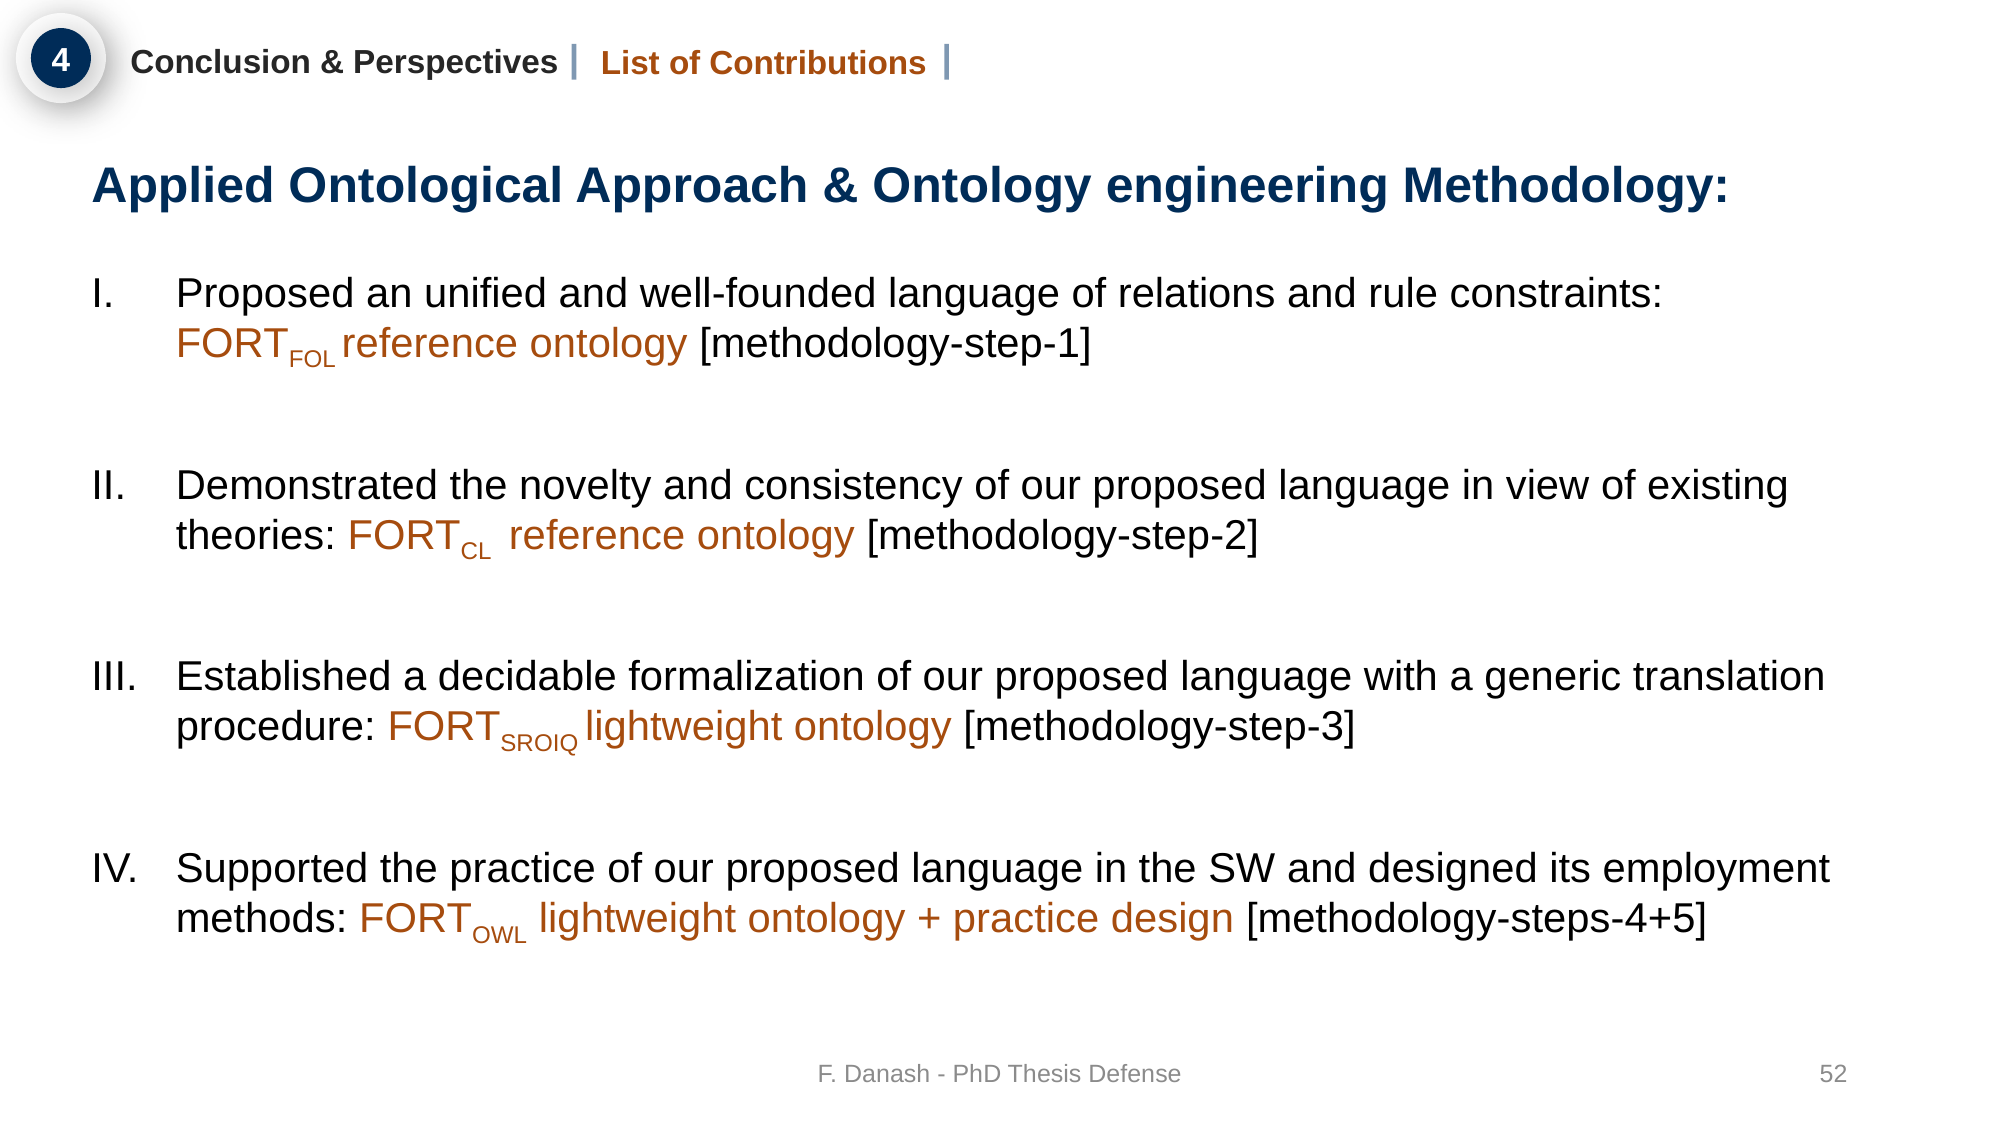

4
Conclusion & Perspectives
List of Contributions
Applied Ontological Approach & Ontology engineering Methodology:

Proposed an unified and well-founded language of relations and rule constraints:              FORTFOL reference ontology [methodology-step-1]

Demonstrated the novelty and consistency of our proposed language in view of existing theories: FORTCL  reference ontology [methodology-step-2]

Established a decidable formalization of our proposed language with a generic translation procedure: FORTSROIQ lightweight ontology [methodology-step-3]

Supported the practice of our proposed language in the SW and designed its employment methods: FORTOWL lightweight ontology + practice design [methodology-steps-4+5]

F. Danash - PhD Thesis Defense
52